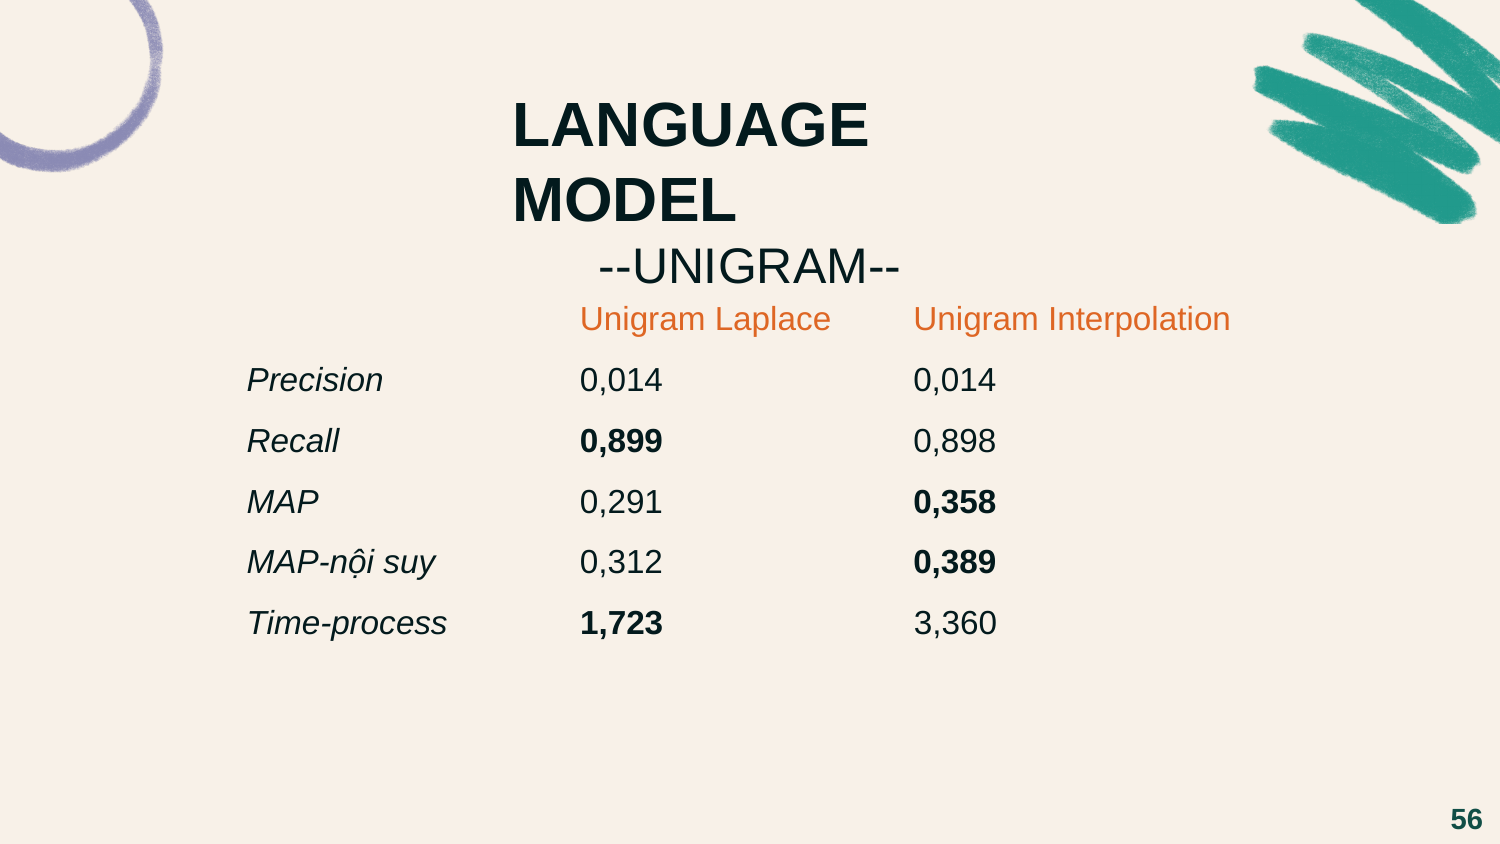

LANGUAGE MODEL
--UNIGRAM--
|  | Unigram Laplace | Unigram Interpolation |
| --- | --- | --- |
| Precision | 0,014 | 0,014 |
| Recall | 0,899 | 0,898 |
| MAP | 0,291 | 0,358 |
| MAP-nội suy | 0,312 | 0,389 |
| Time-process | 1,723 | 3,360 |
| --- | --- | --- |
56